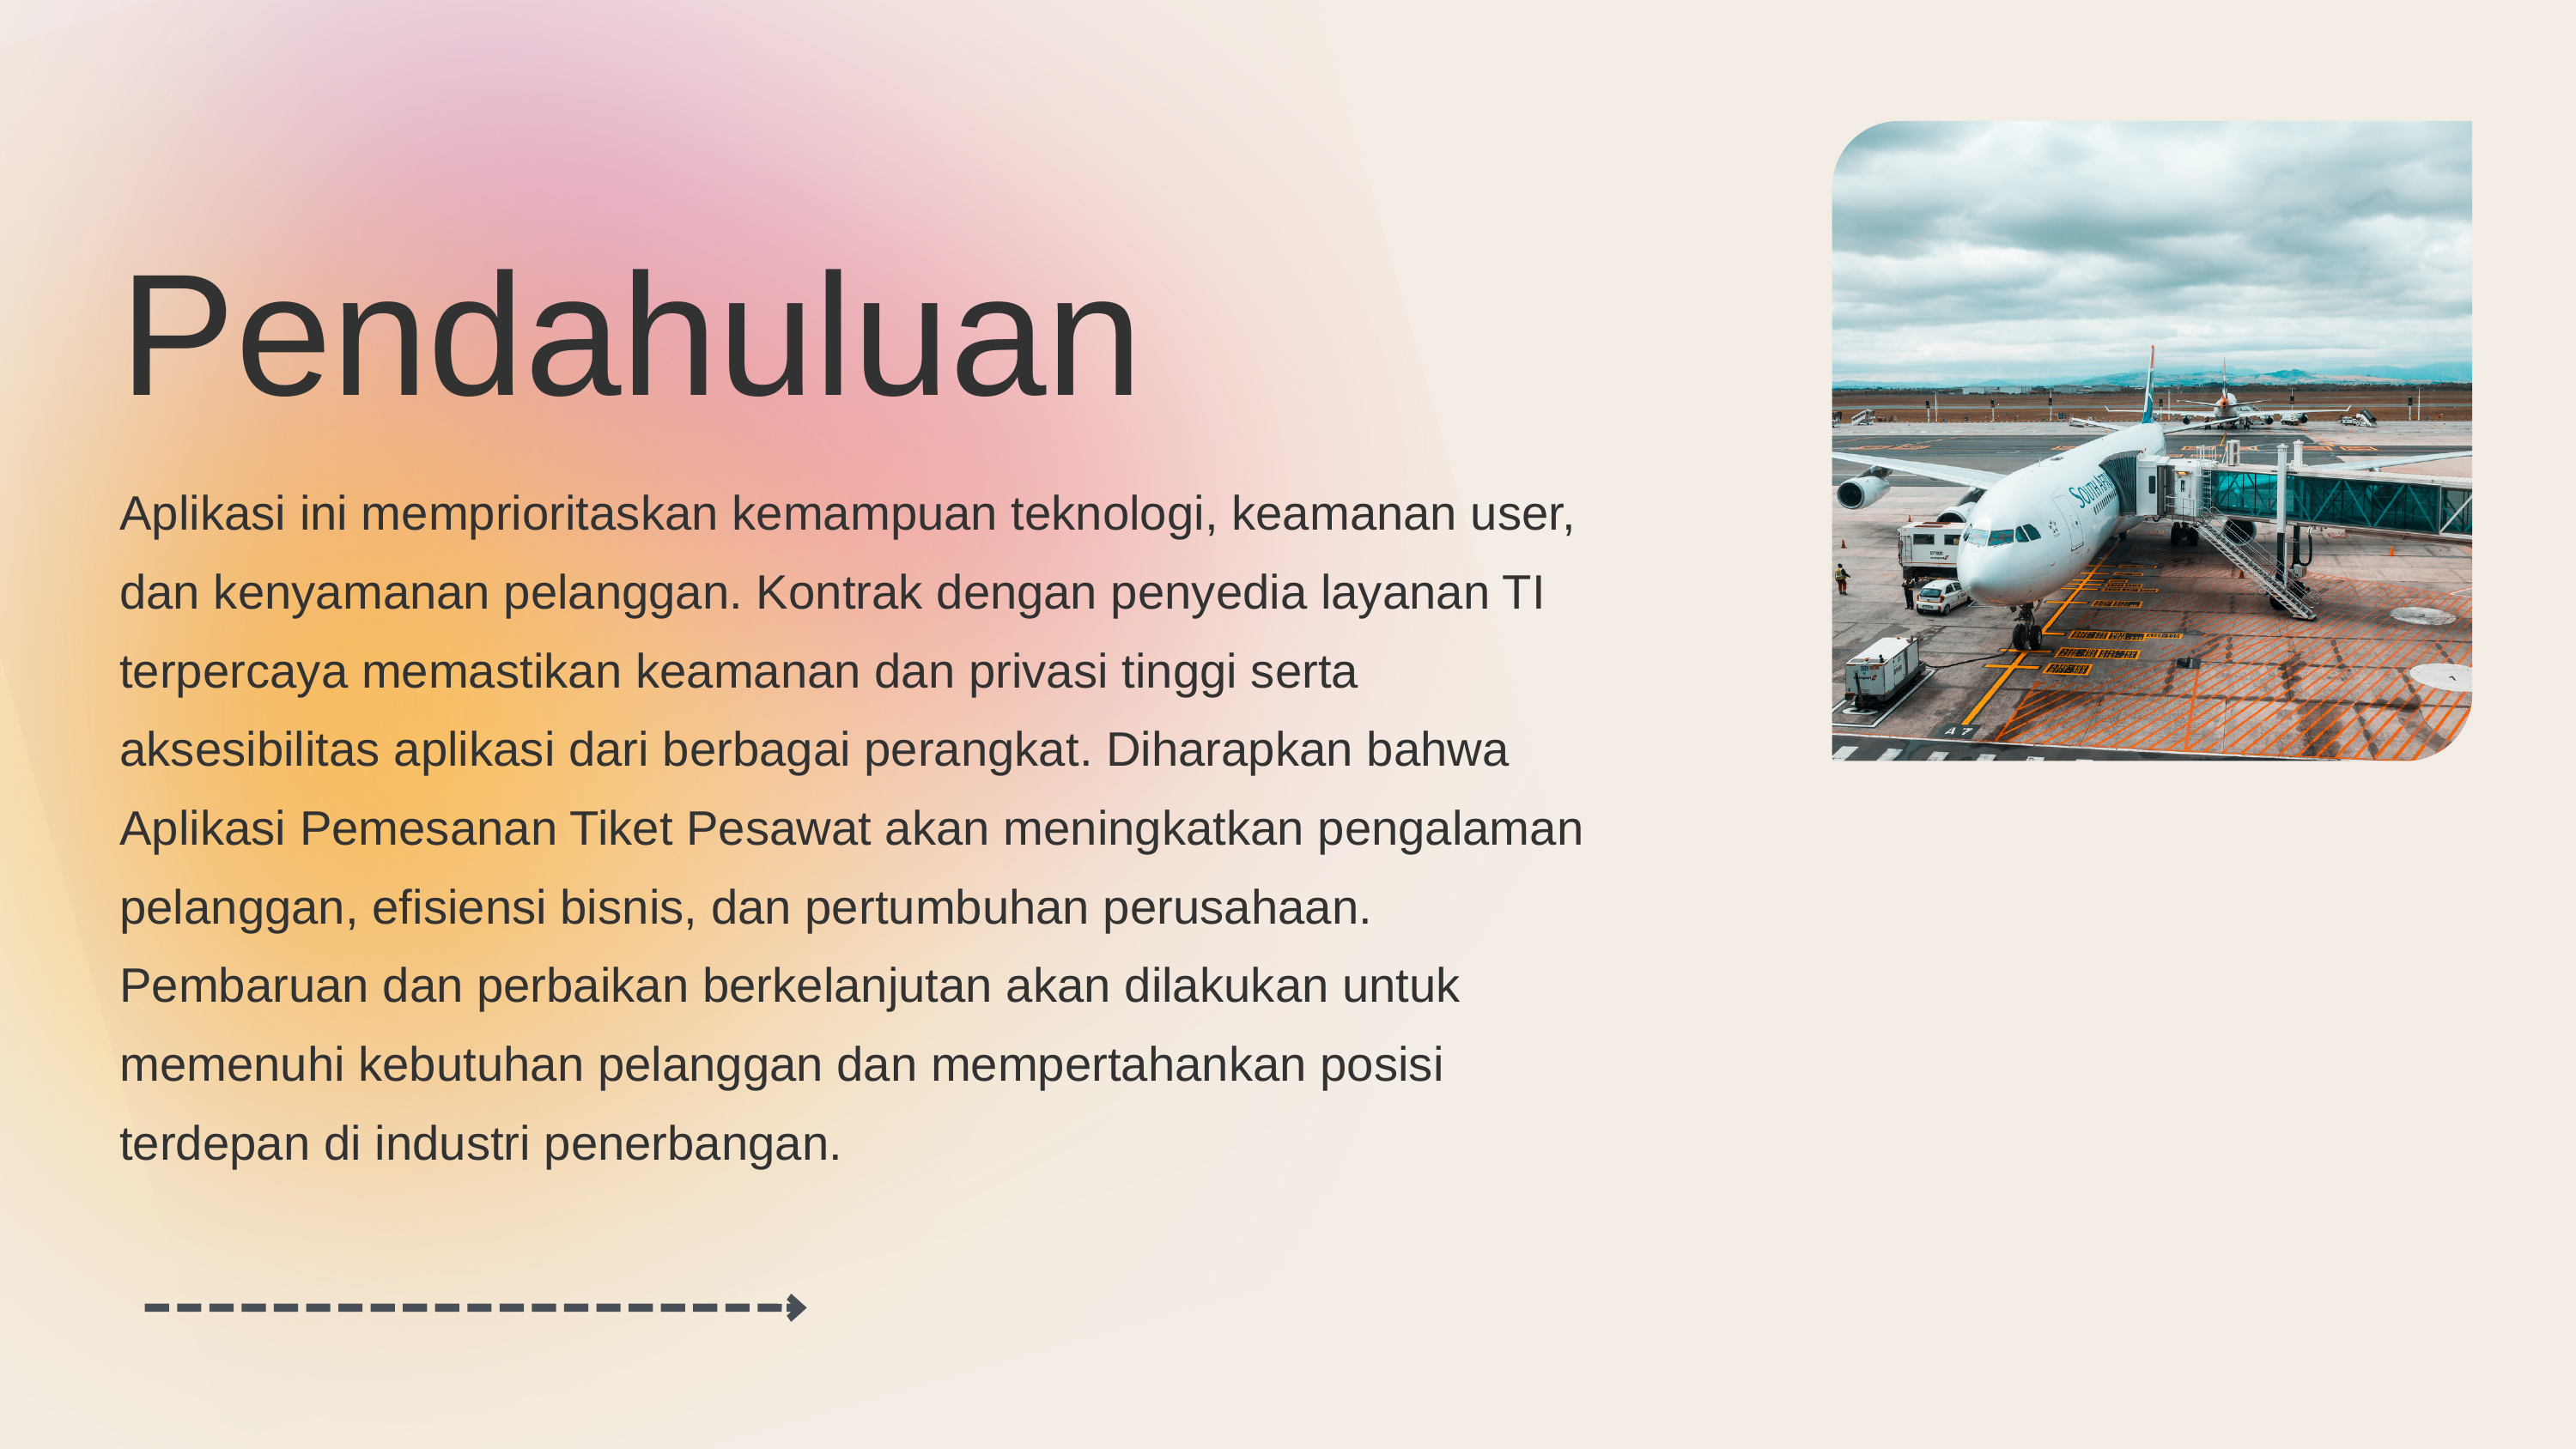

Pendahuluan
Aplikasi ini memprioritaskan kemampuan teknologi, keamanan user, dan kenyamanan pelanggan. Kontrak dengan penyedia layanan TI terpercaya memastikan keamanan dan privasi tinggi serta aksesibilitas aplikasi dari berbagai perangkat. Diharapkan bahwa Aplikasi Pemesanan Tiket Pesawat akan meningkatkan pengalaman pelanggan, efisiensi bisnis, dan pertumbuhan perusahaan. Pembaruan dan perbaikan berkelanjutan akan dilakukan untuk memenuhi kebutuhan pelanggan dan mempertahankan posisi terdepan di industri penerbangan.